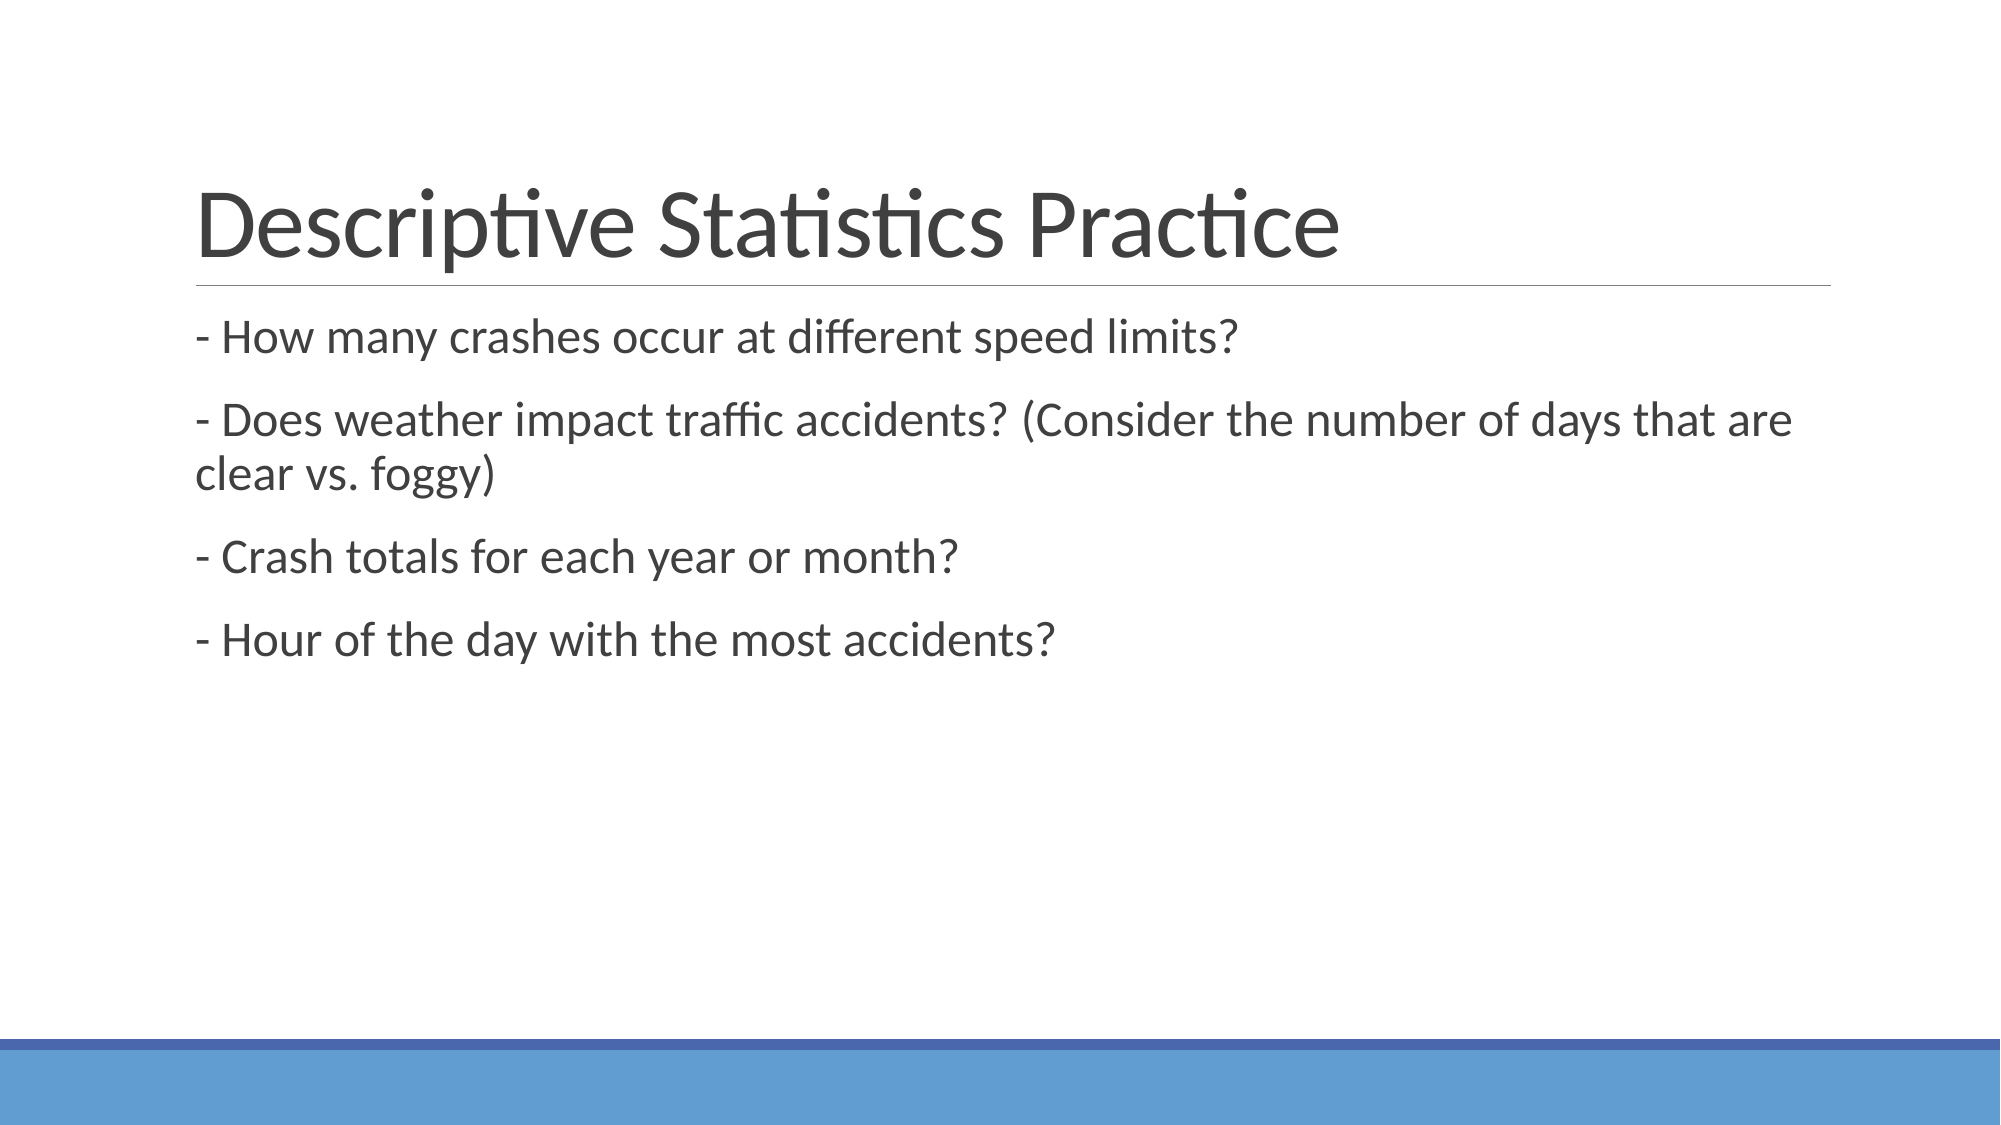

# Descriptive Statistics Practice
- How many crashes occur at different speed limits?
- Does weather impact traffic accidents? (Consider the number of days that are clear vs. foggy)
- Crash totals for each year or month?
- Hour of the day with the most accidents?